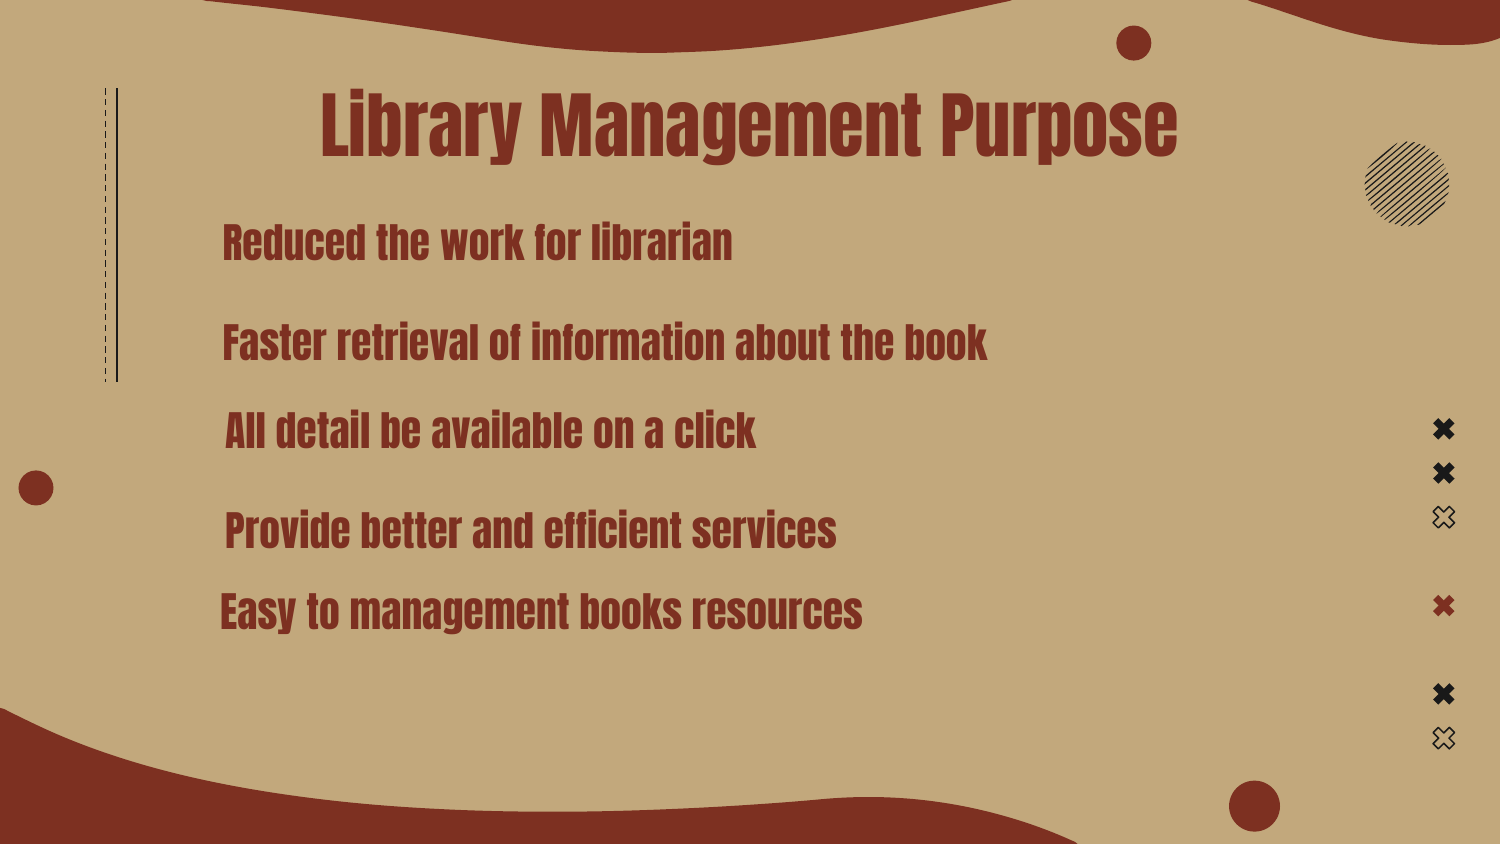

# Library Management Purpose
          Reduced the work for librarian

          Faster retrieval of information about the book
             All detail be available on a click

             Provide better and efficient services
Easy to management books resources